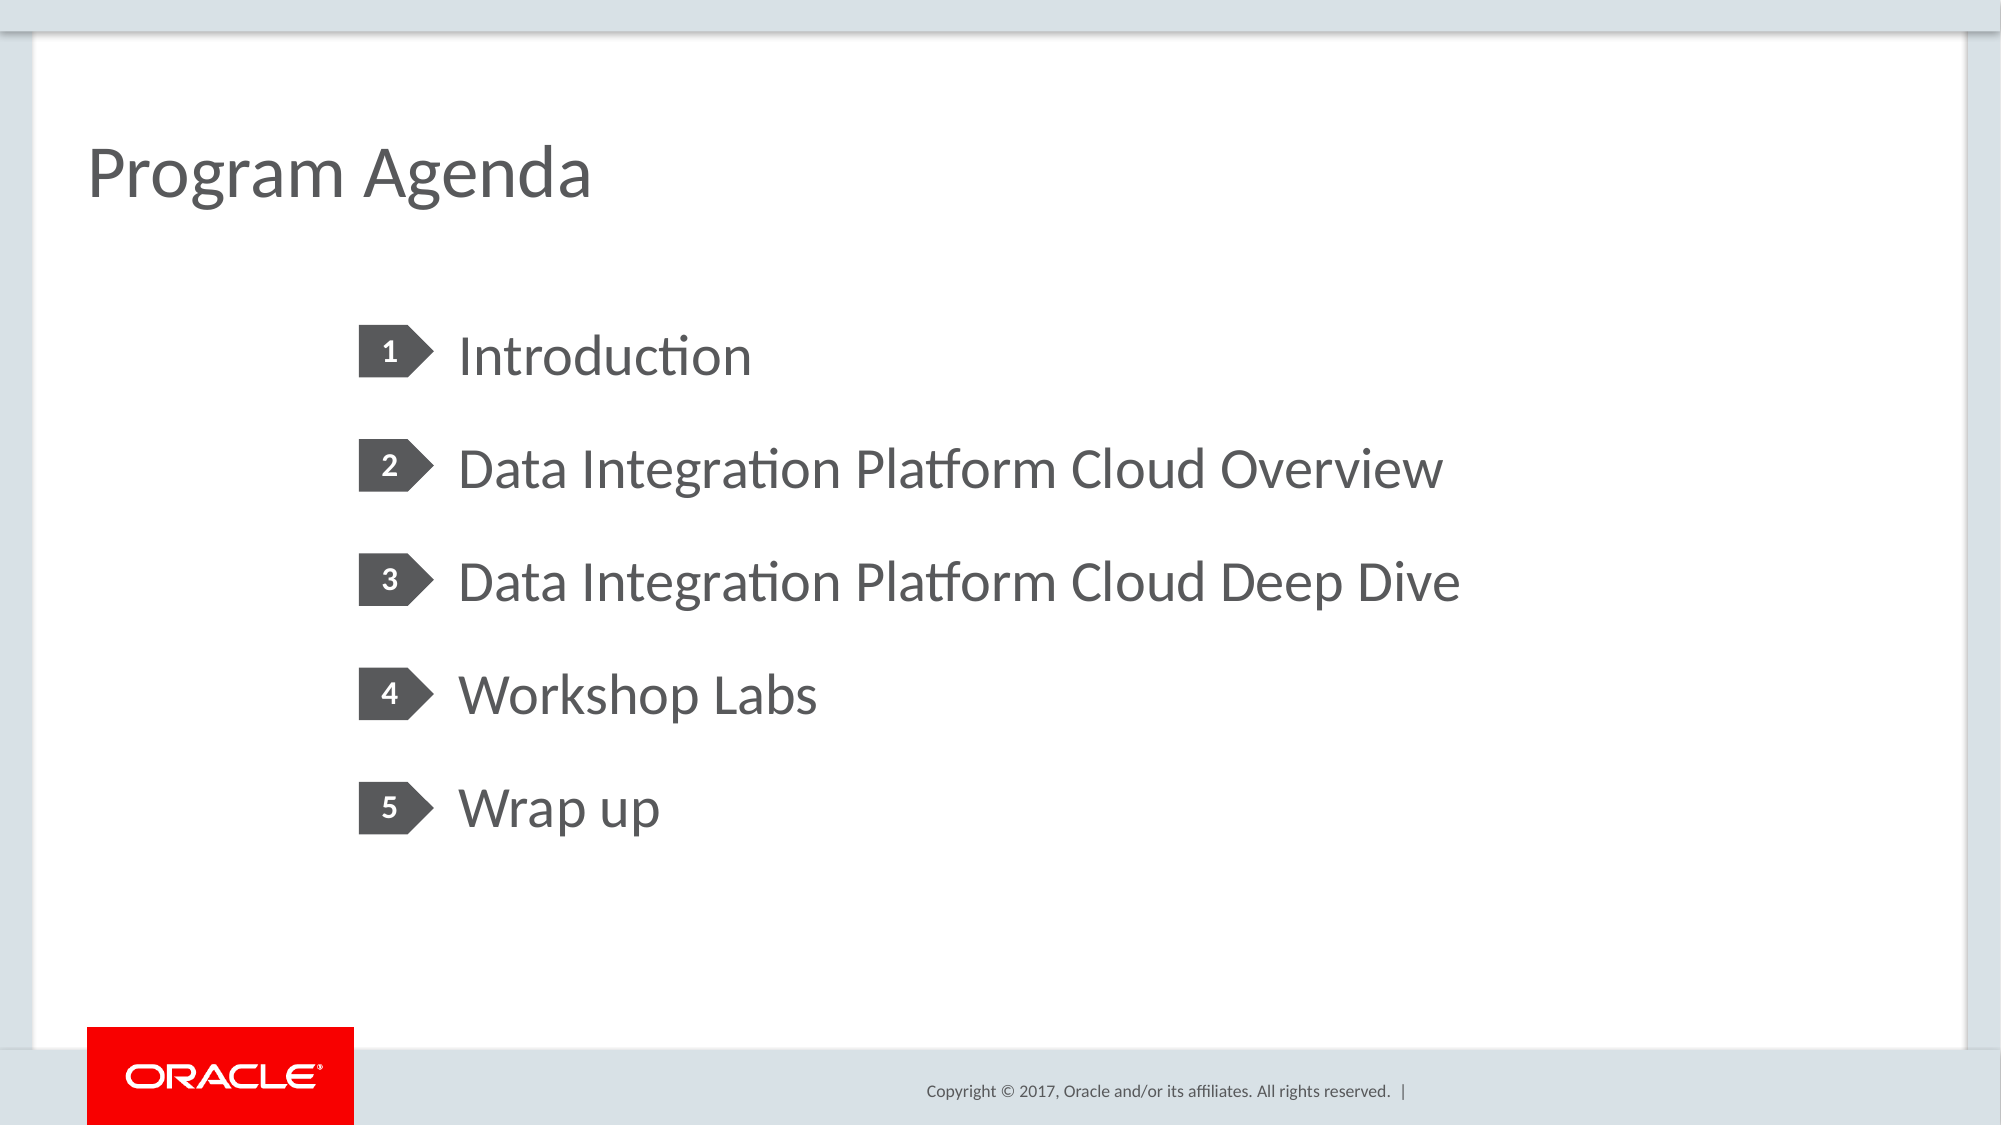

# Program Agenda
Introduction
Data Integration Platform Cloud Overview
Data Integration Platform Cloud Deep Dive
Workshop Labs
Wrap up
1
2
3
4
5